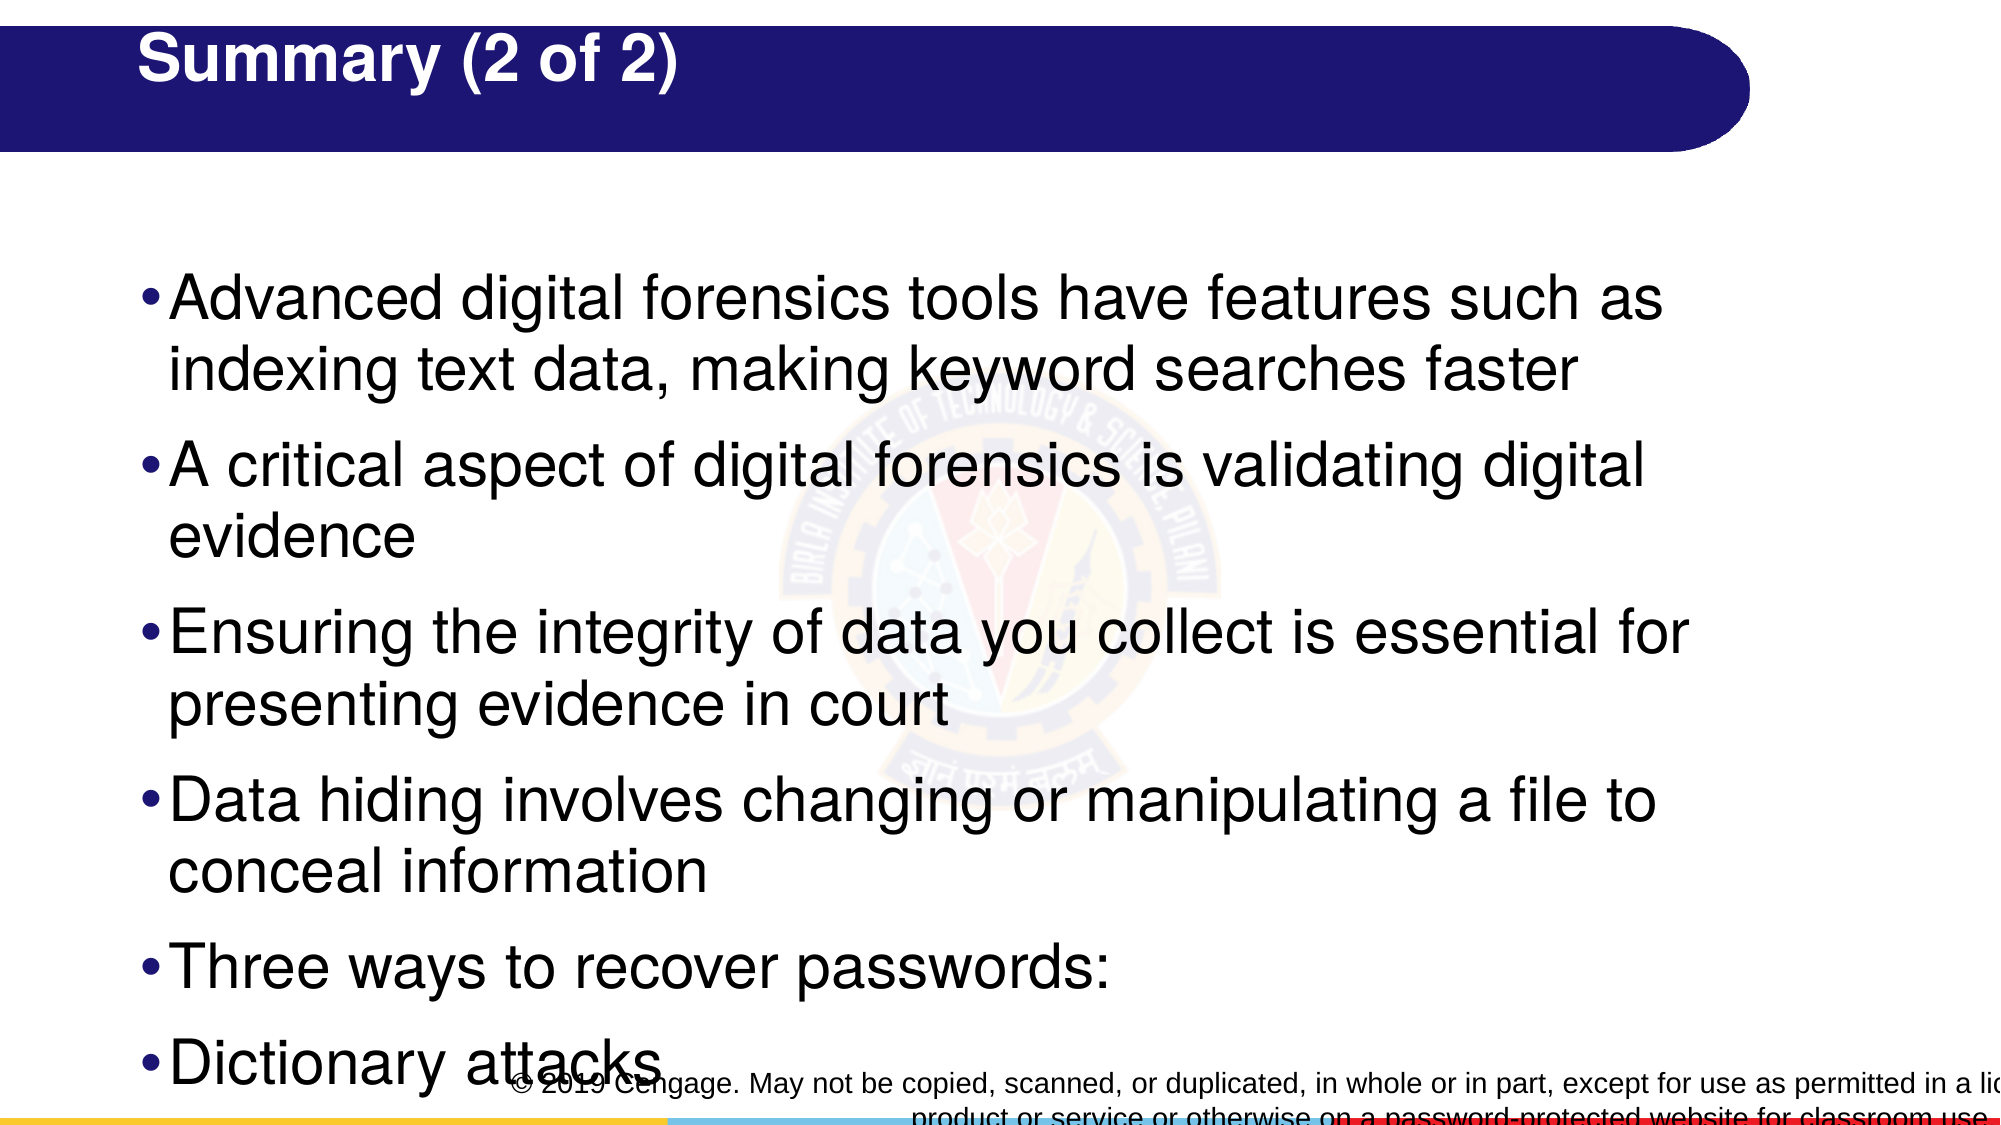

# Summary (2 of 2)

Advanced digital forensics tools have features such as indexing text data, making keyword searches faster
A critical aspect of digital forensics is validating digital evidence
Ensuring the integrity of data you collect is essential for presenting evidence in court
Data hiding involves changing or manipulating a file to conceal information
Three ways to recover passwords:
Dictionary attacks
Brute-force attacks
Rainbows tables

© 2019 Cengage. May not be copied, scanned, or duplicated, in whole or in part, except for use as permitted in a license distributed with a certain product or service or otherwise on a password-protected website for classroom use.